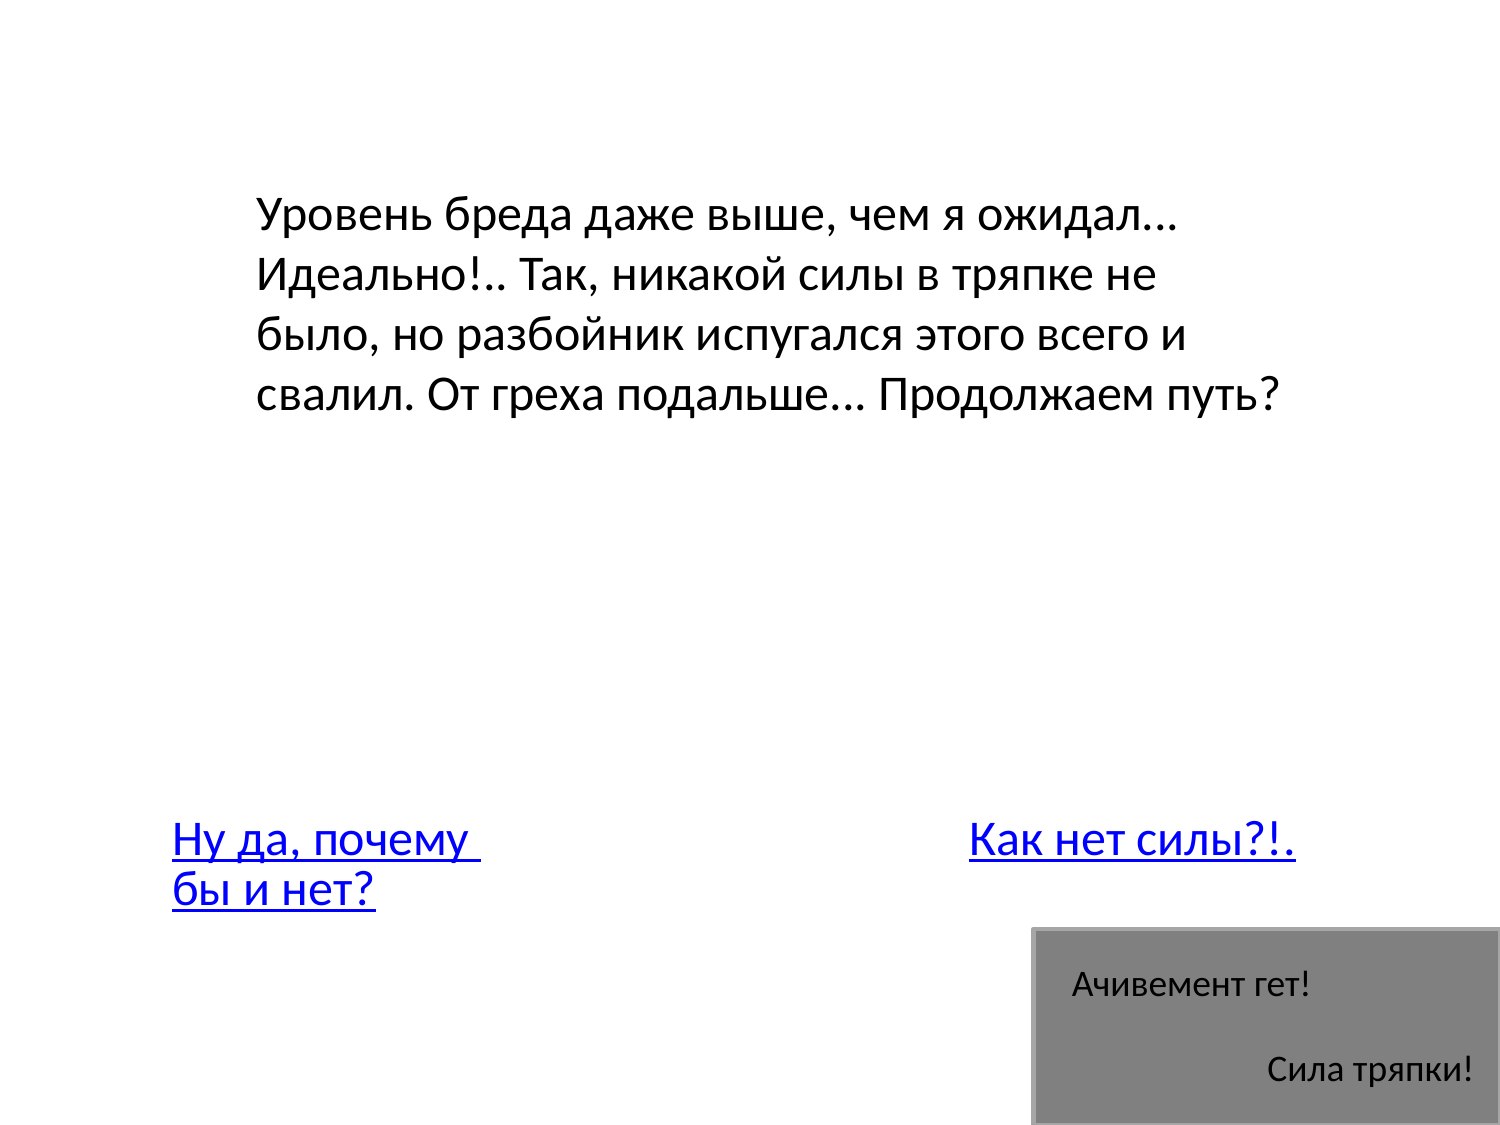

Уровень бреда даже выше, чем я ожидал... Идеально!.. Так, никакой силы в тряпке не было, но разбойник испугался этого всего и свалил. От греха подальше... Продолжаем путь?
Ну да, почему бы и нет?
Как нет силы?!.

Ачивемент гет!
Сила тряпки!